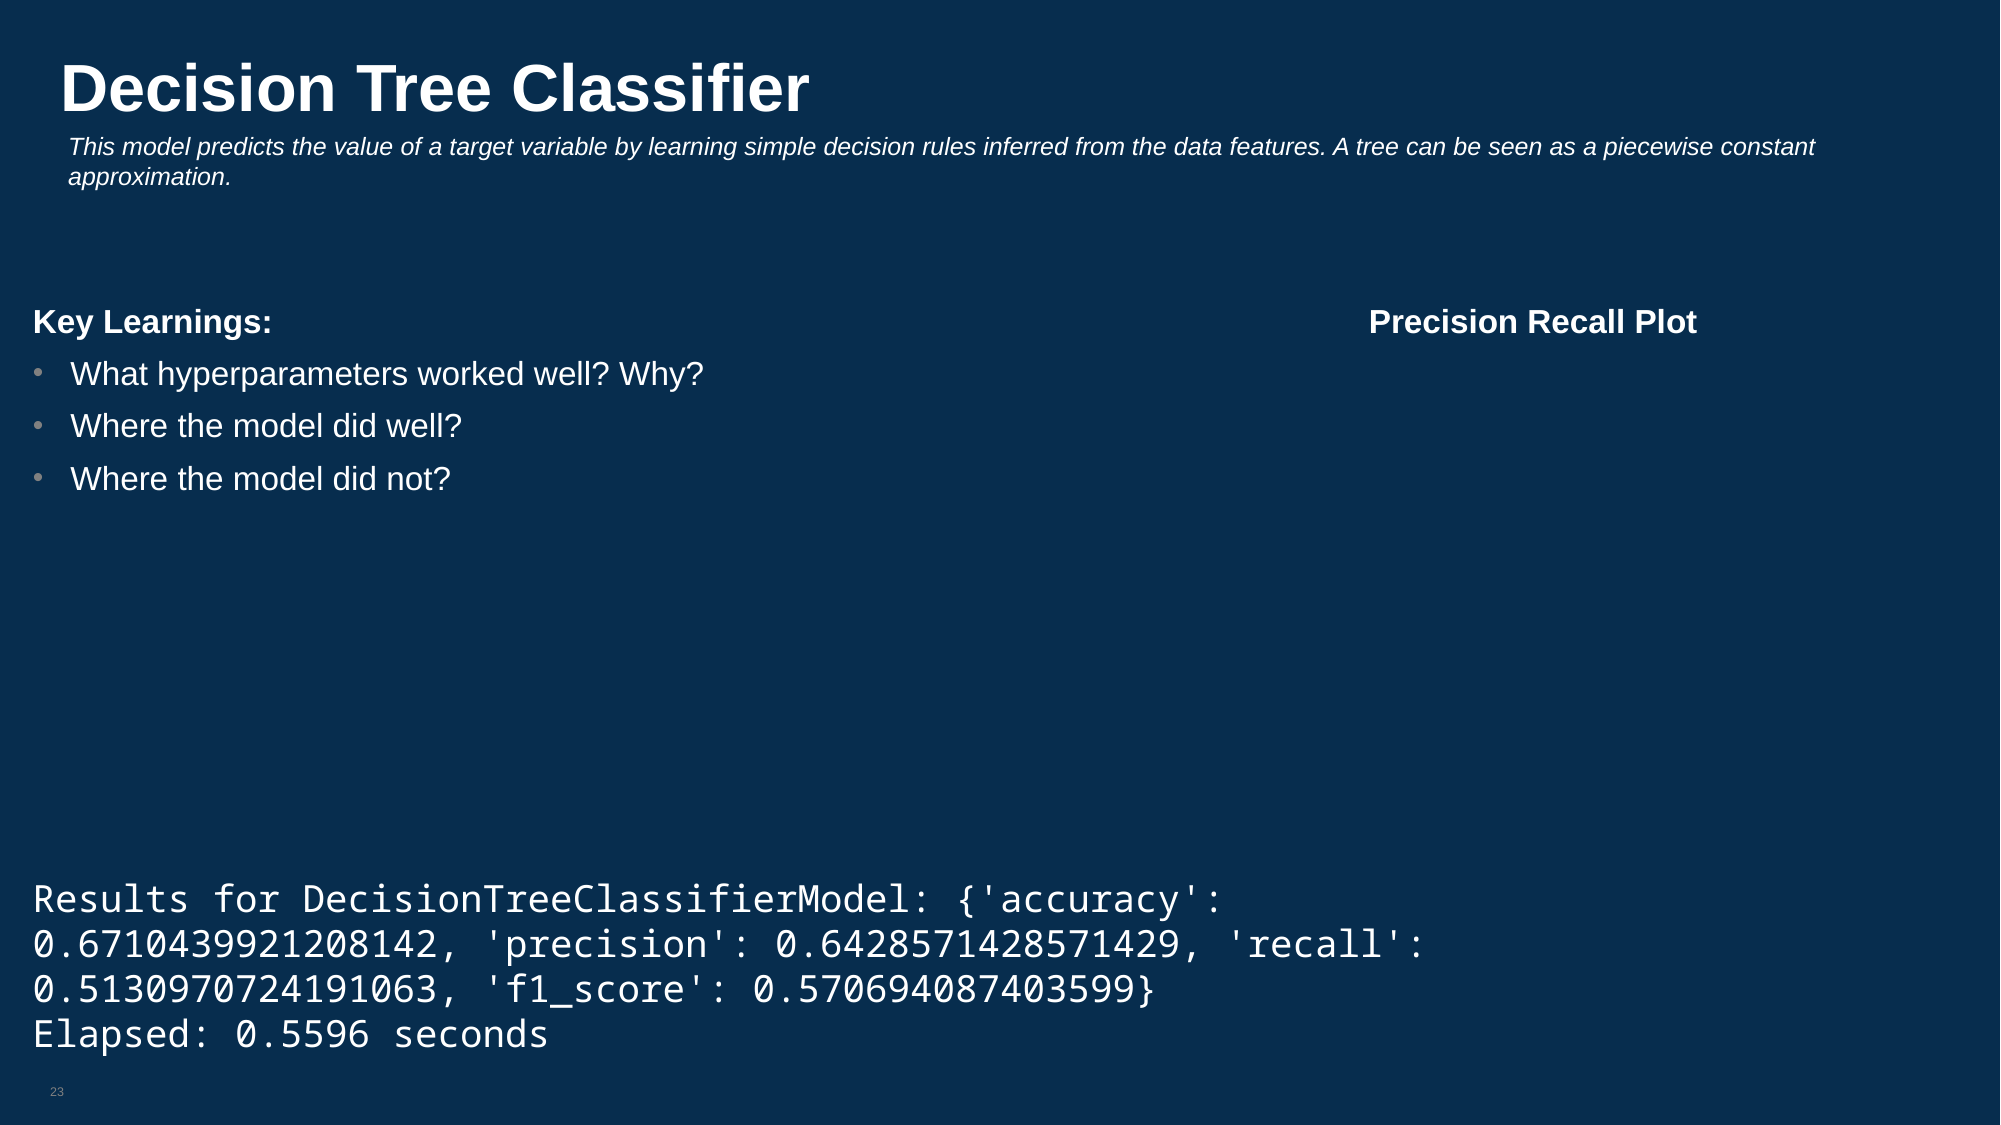

# Decision Tree Classifier
This model predicts the value of a target variable by learning simple decision rules inferred from the data features. A tree can be seen as a piecewise constant approximation.
Key Learnings:
What hyperparameters worked well? Why?
Where the model did well?
Where the model did not?
Precision Recall Plot
Results for DecisionTreeClassifierModel: {'accuracy': 0.6710439921208142, 'precision': 0.6428571428571429, 'recall': 0.5130970724191063, 'f1_score': 0.570694087403599}
Elapsed: 0.5596 seconds
23